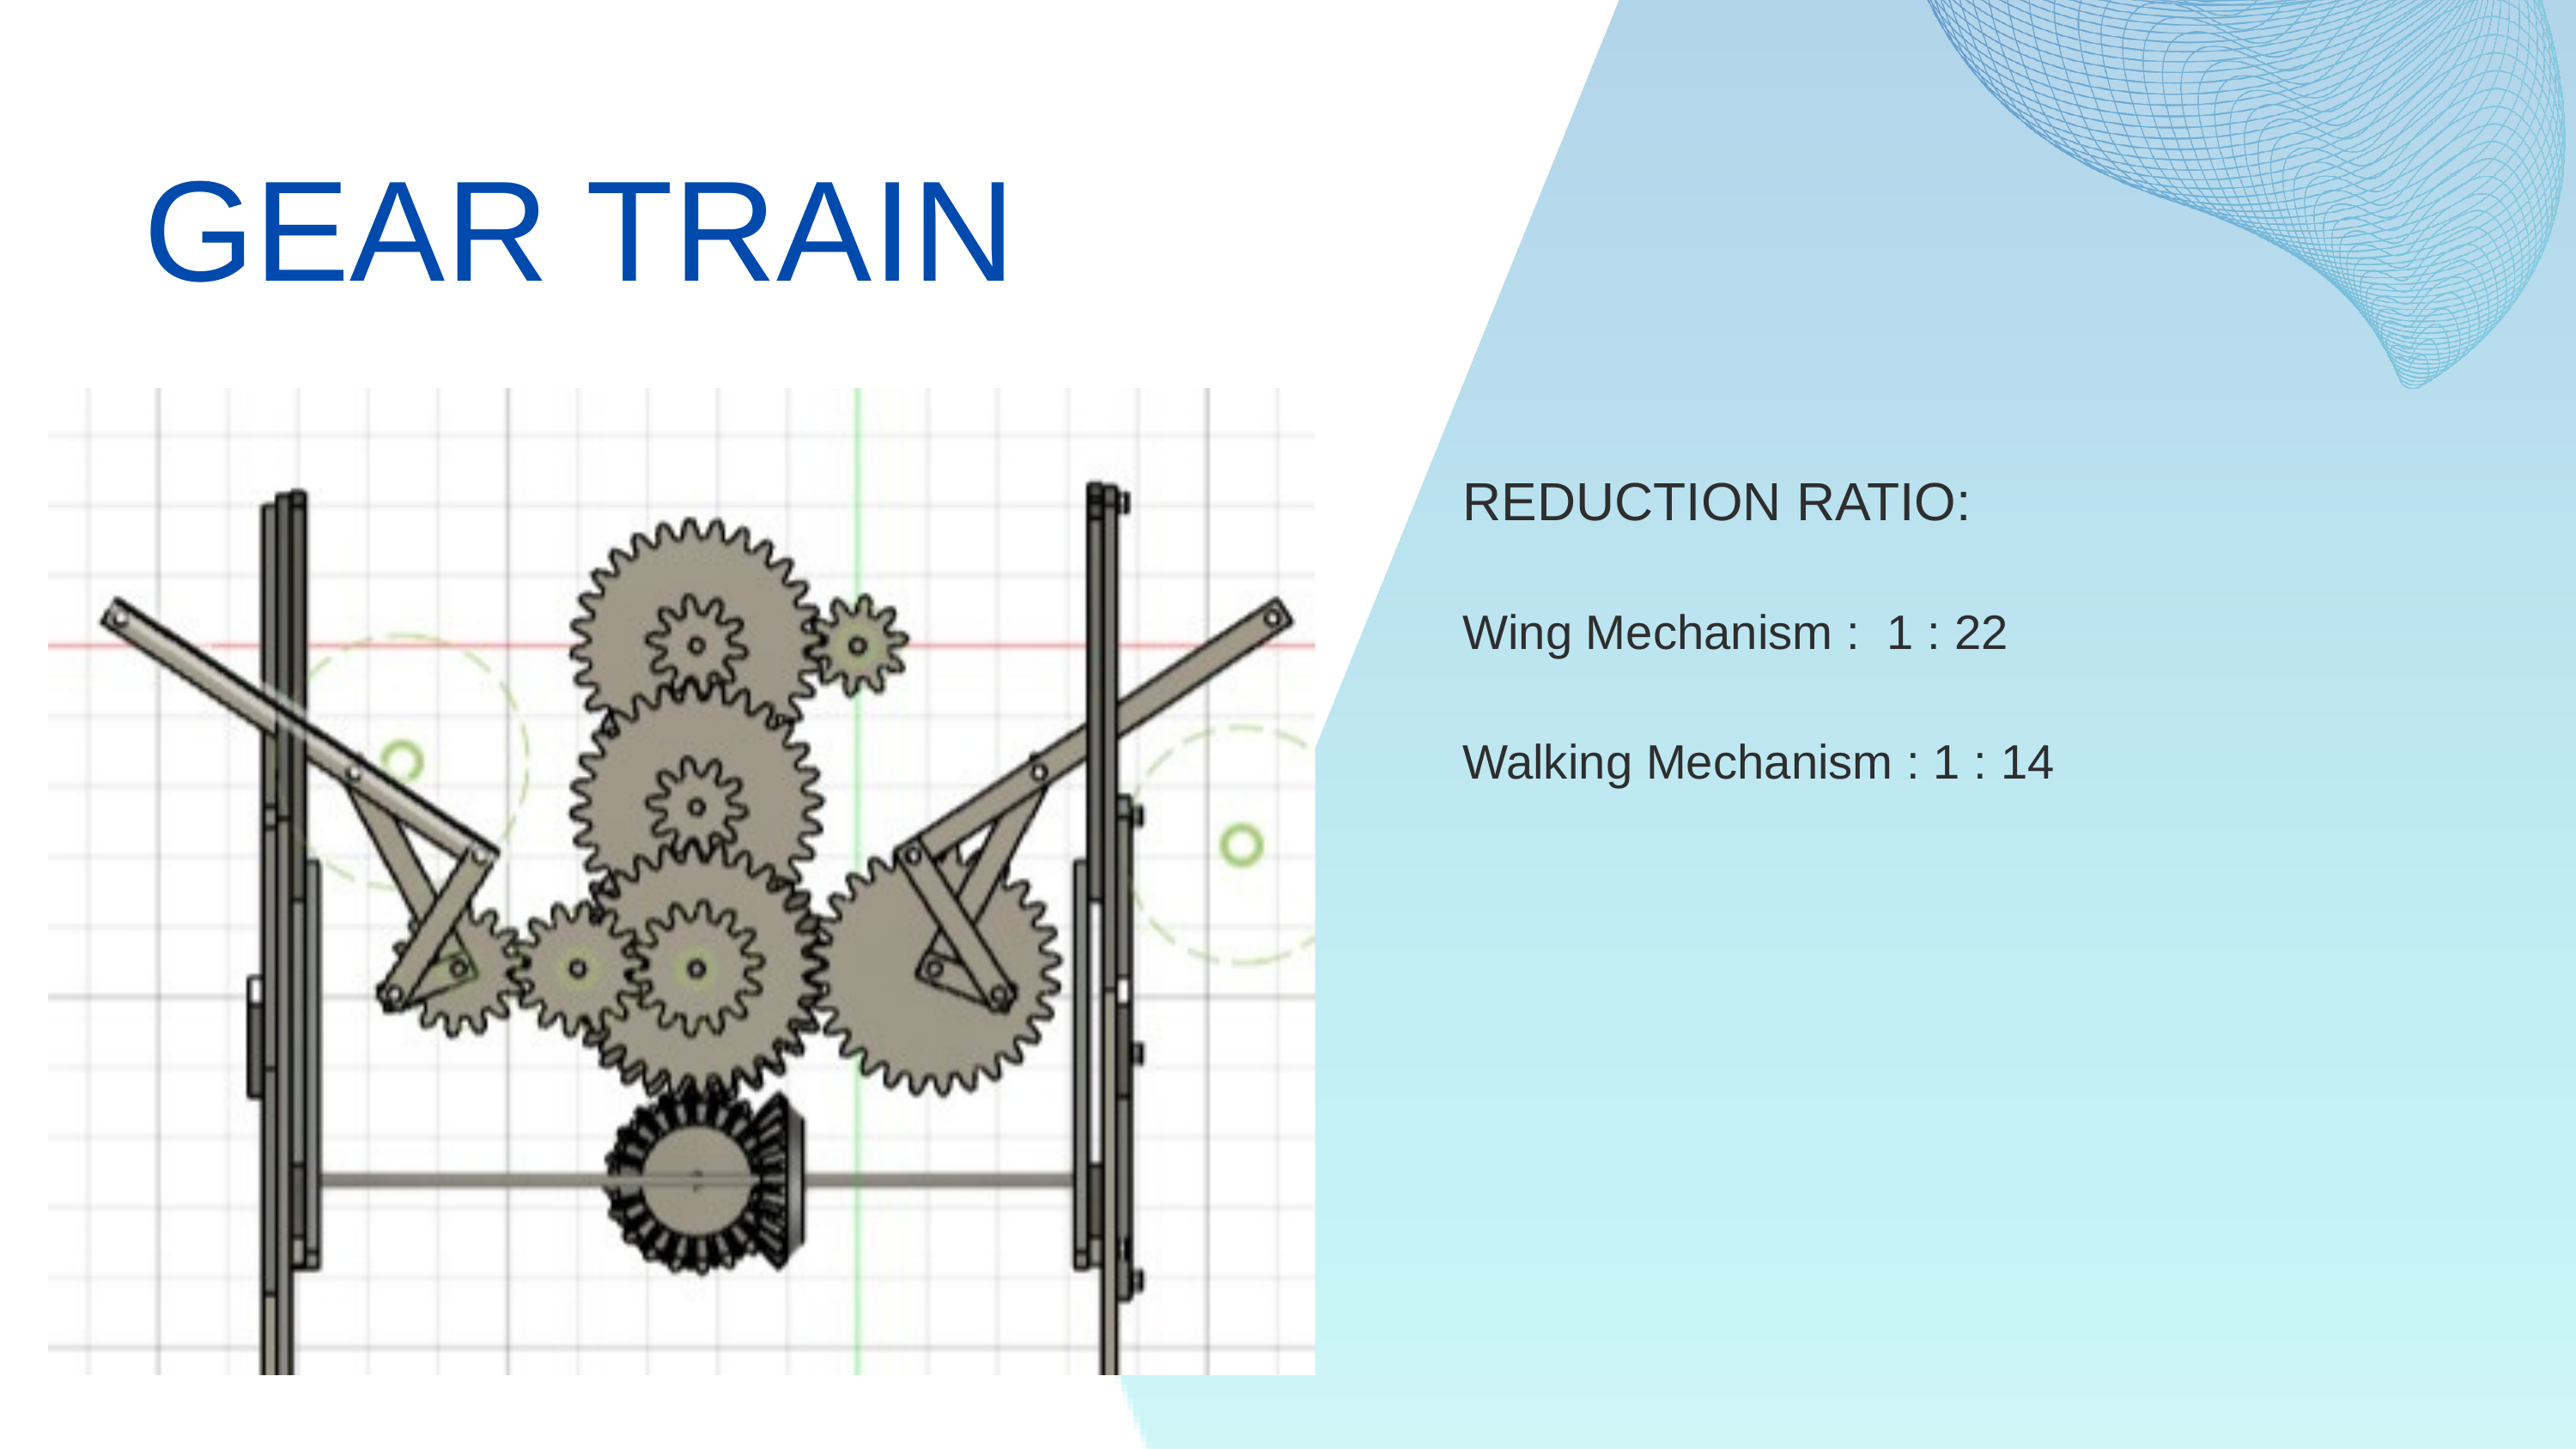

GEAR TRAIN

REDUCTION RATIO:
Wing Mechanism :  1 : 22
Walking Mechanism : 1 : 14